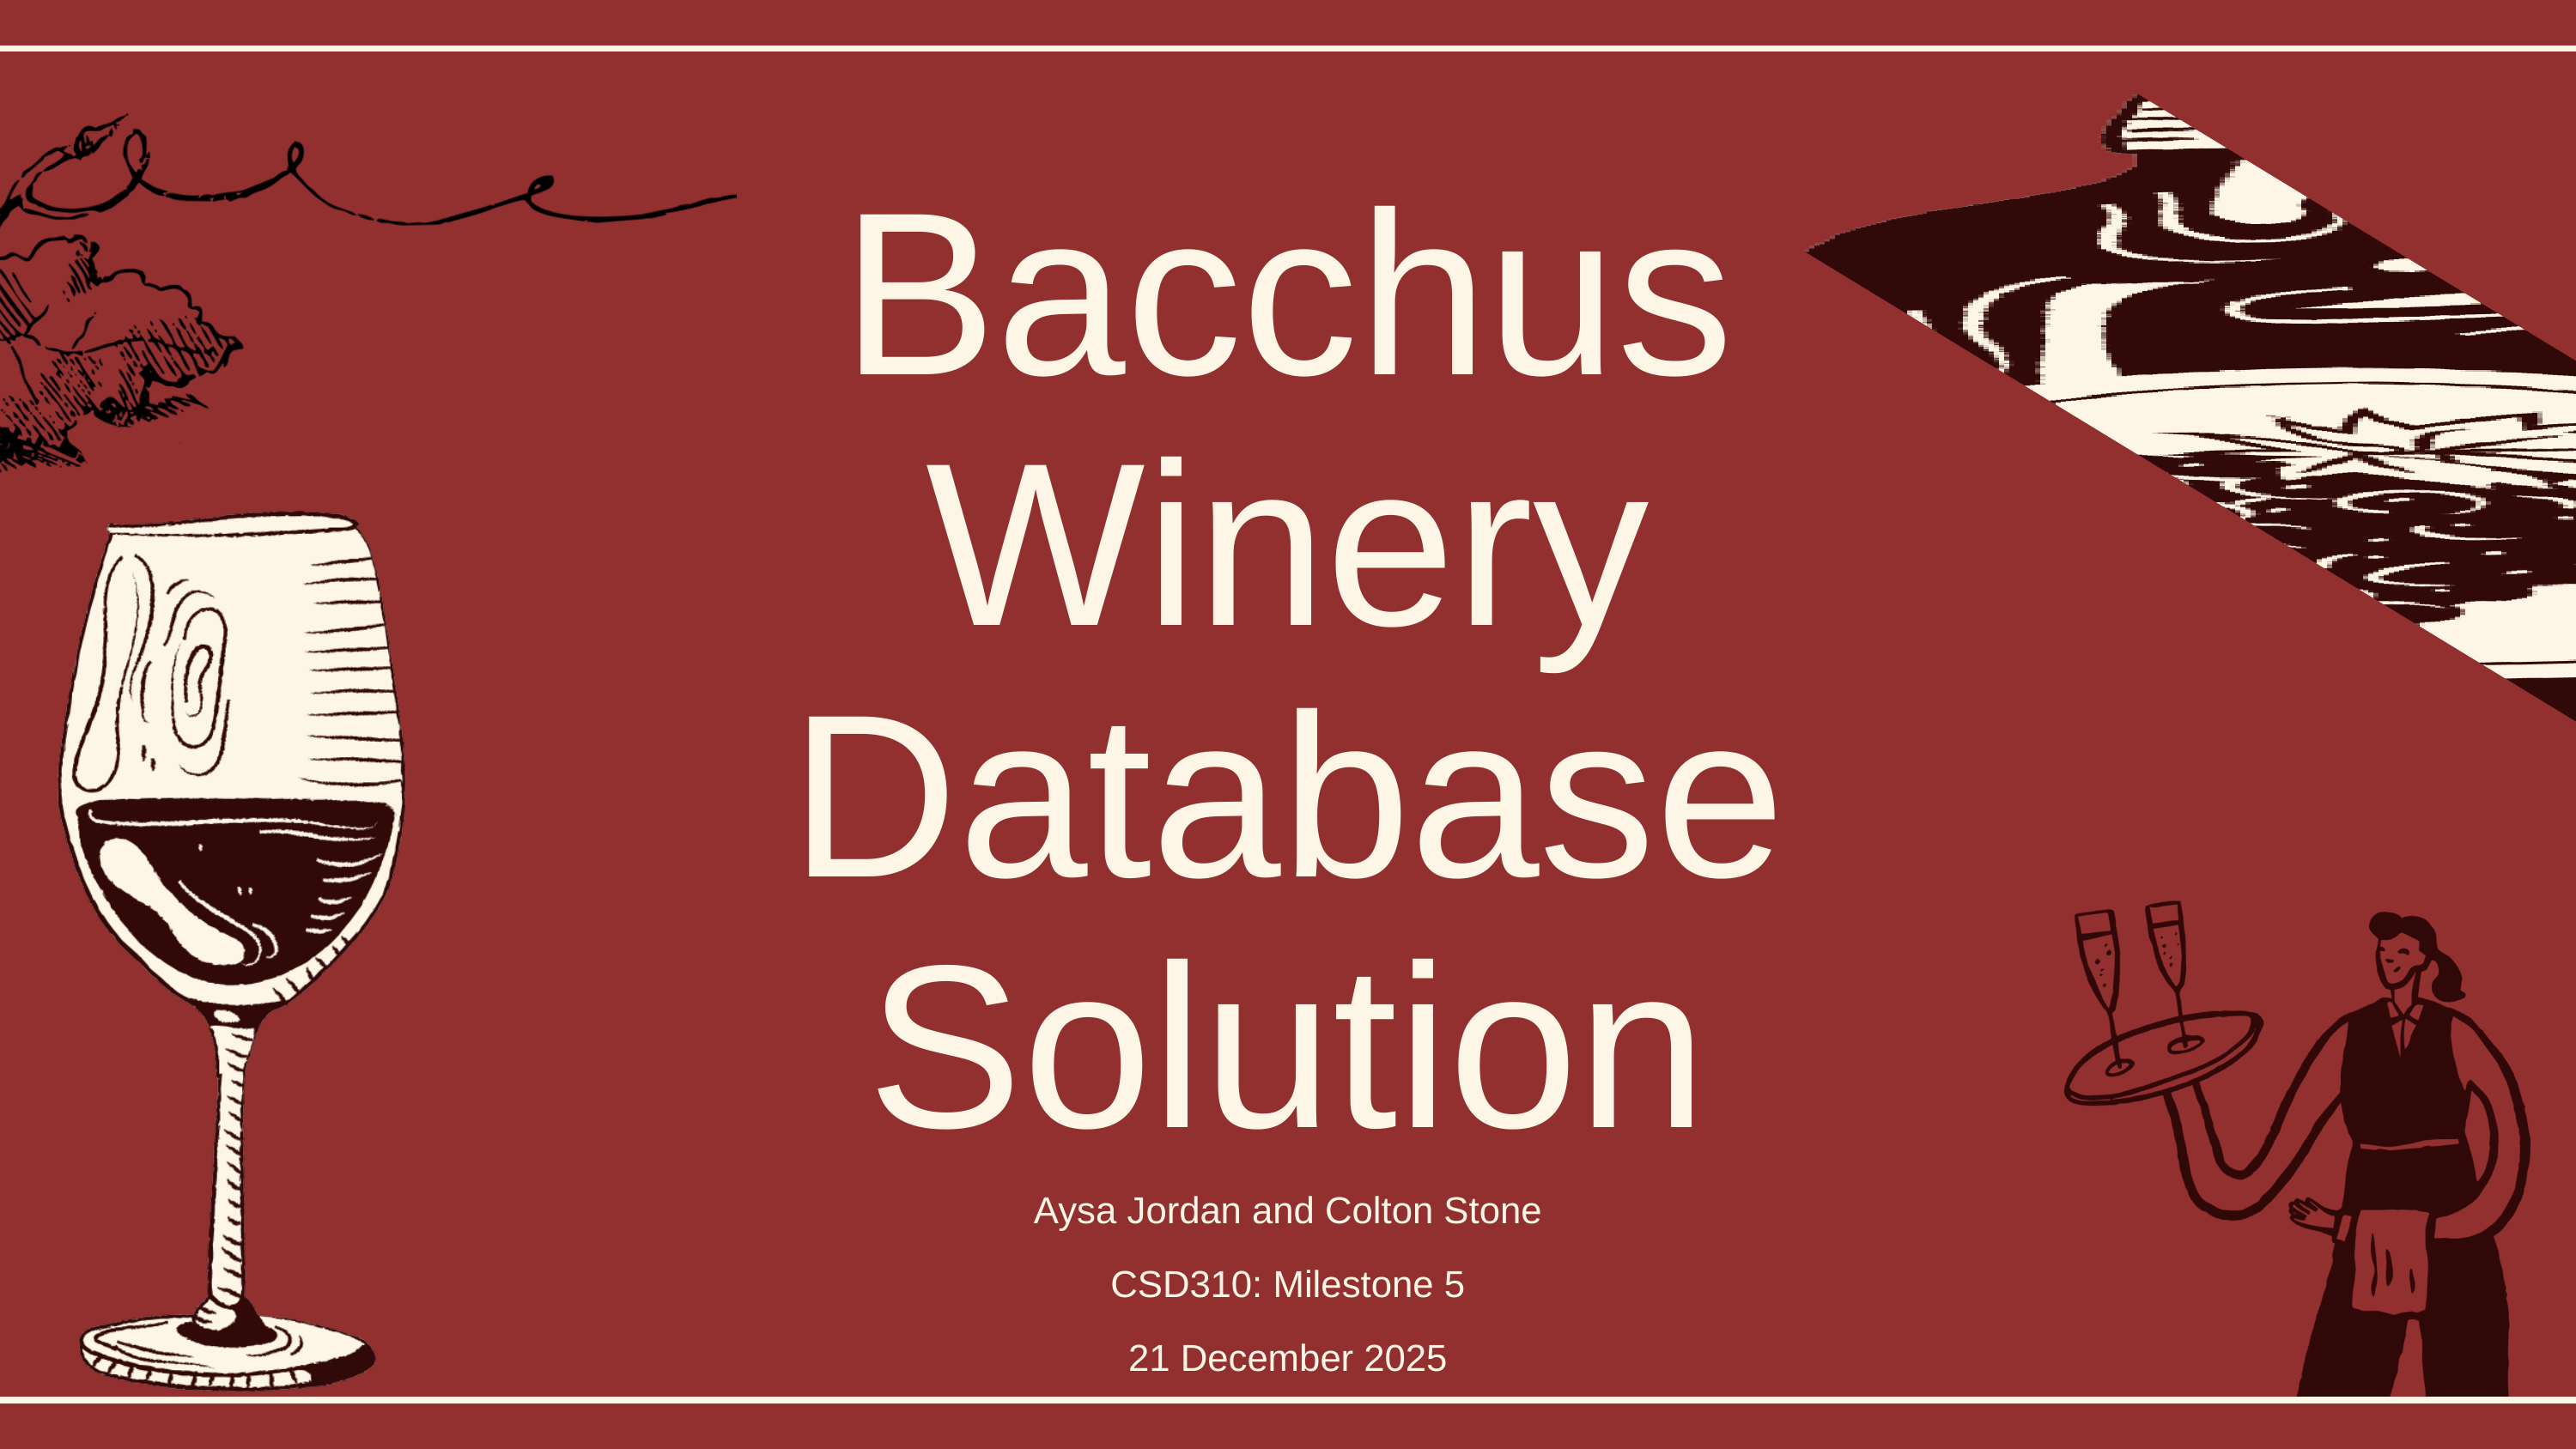

Bacchus Winery Database Solution

Aysa Jordan and Colton Stone
CSD310: Milestone 5
21 December 2025